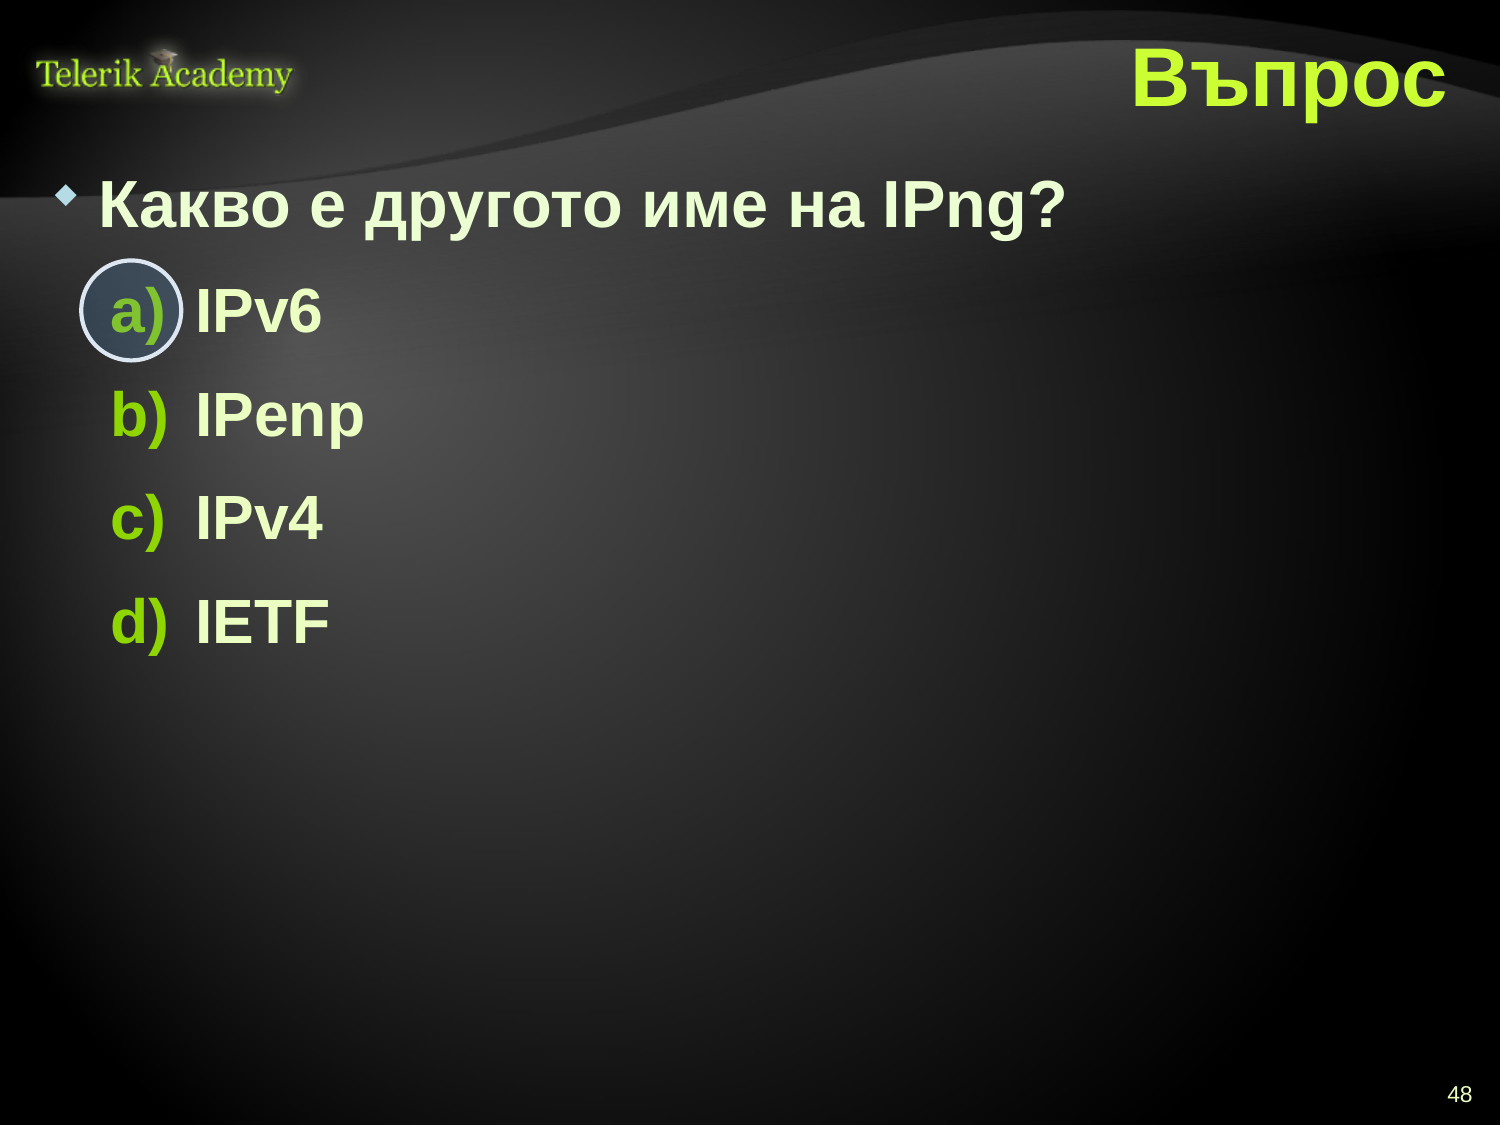

# Въпрос
Какво е другото име на IPng?
IPv6
IPenp
IPv4
IETF

48